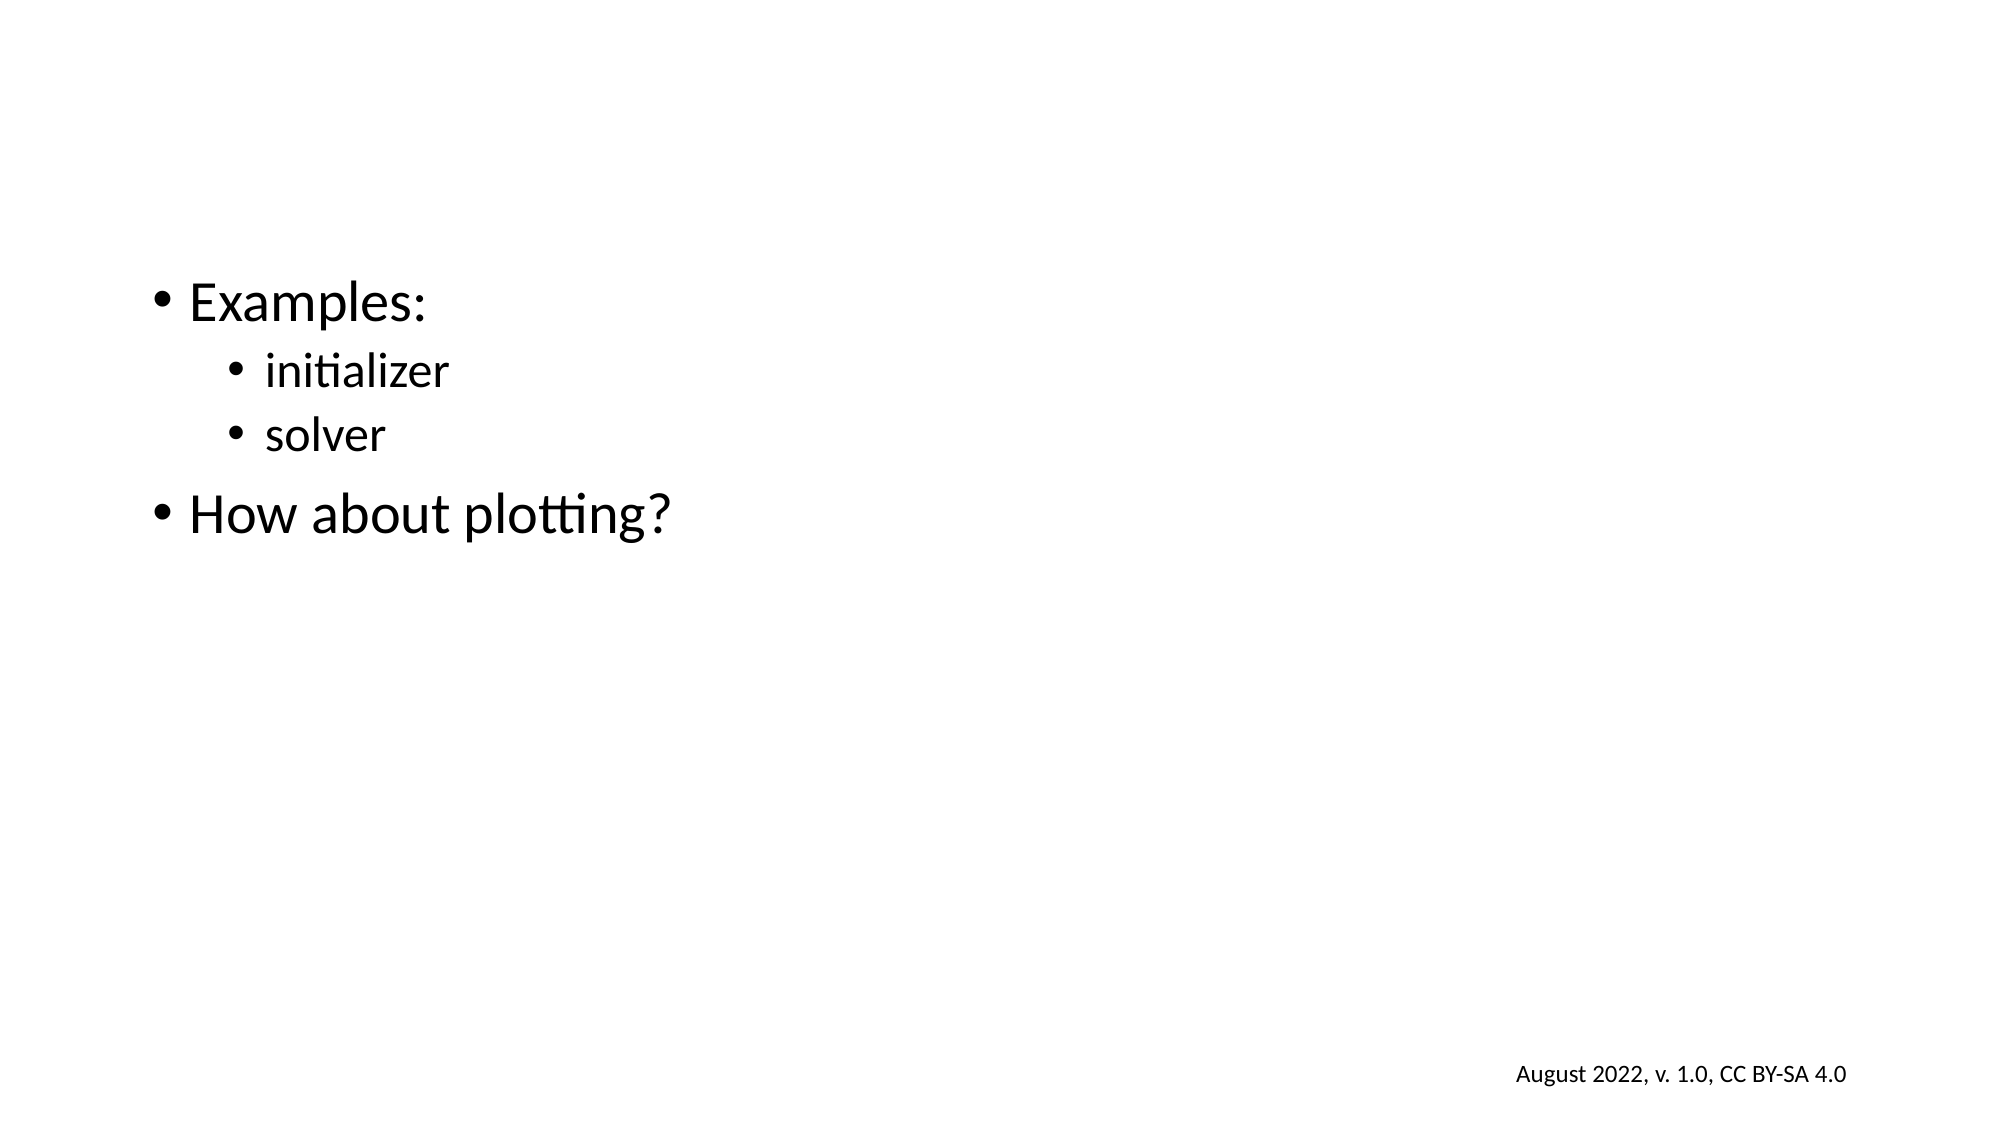

#
Examples:
initializer
solver
How about plotting?
August 2022, v. 1.0, CC BY-SA 4.0